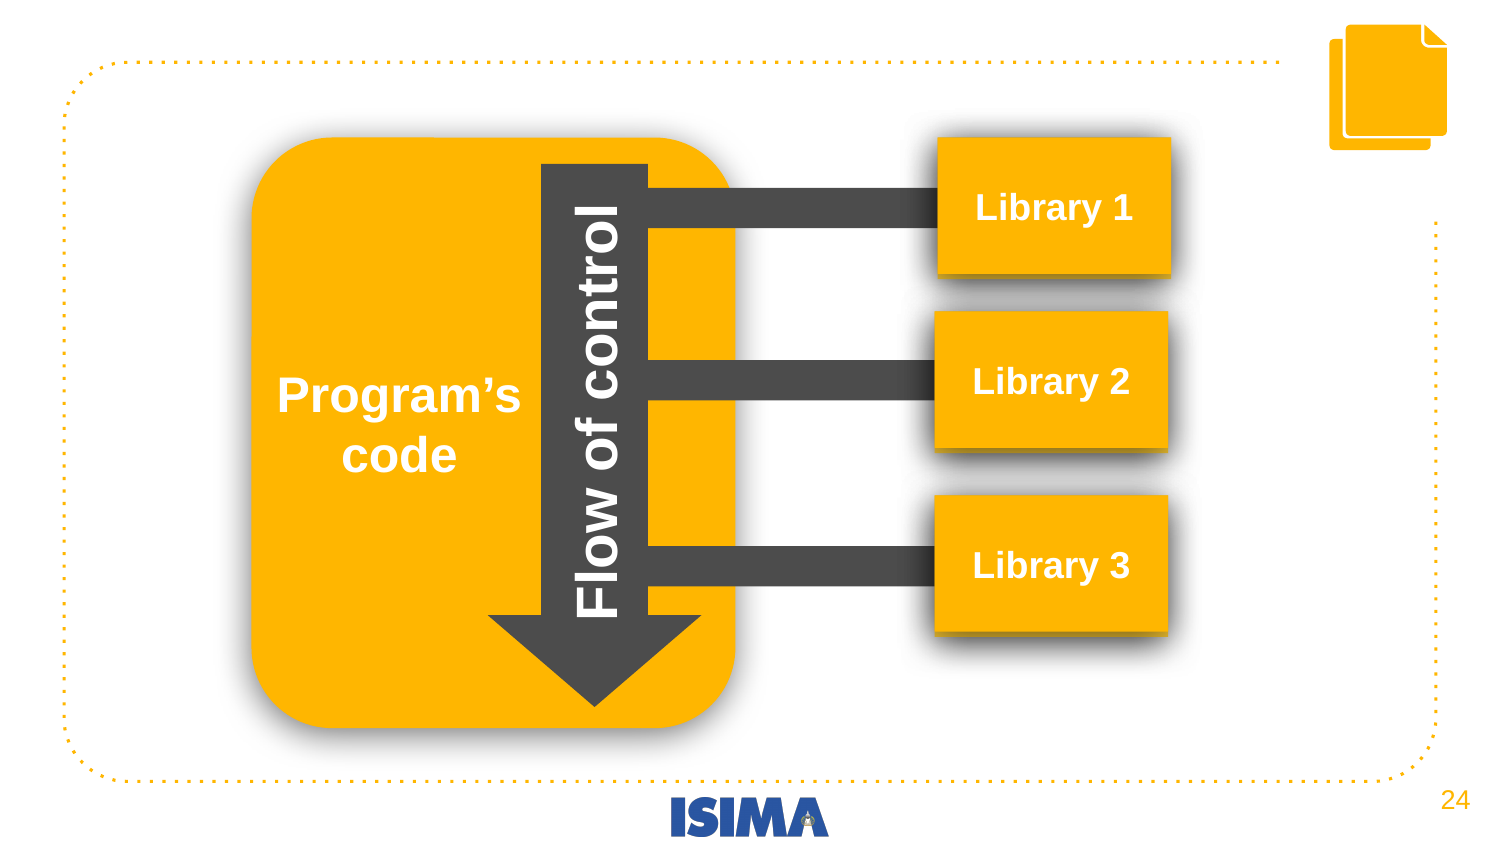

Library 1

Library 2
Program’s code
Flow of control

Library 3

24